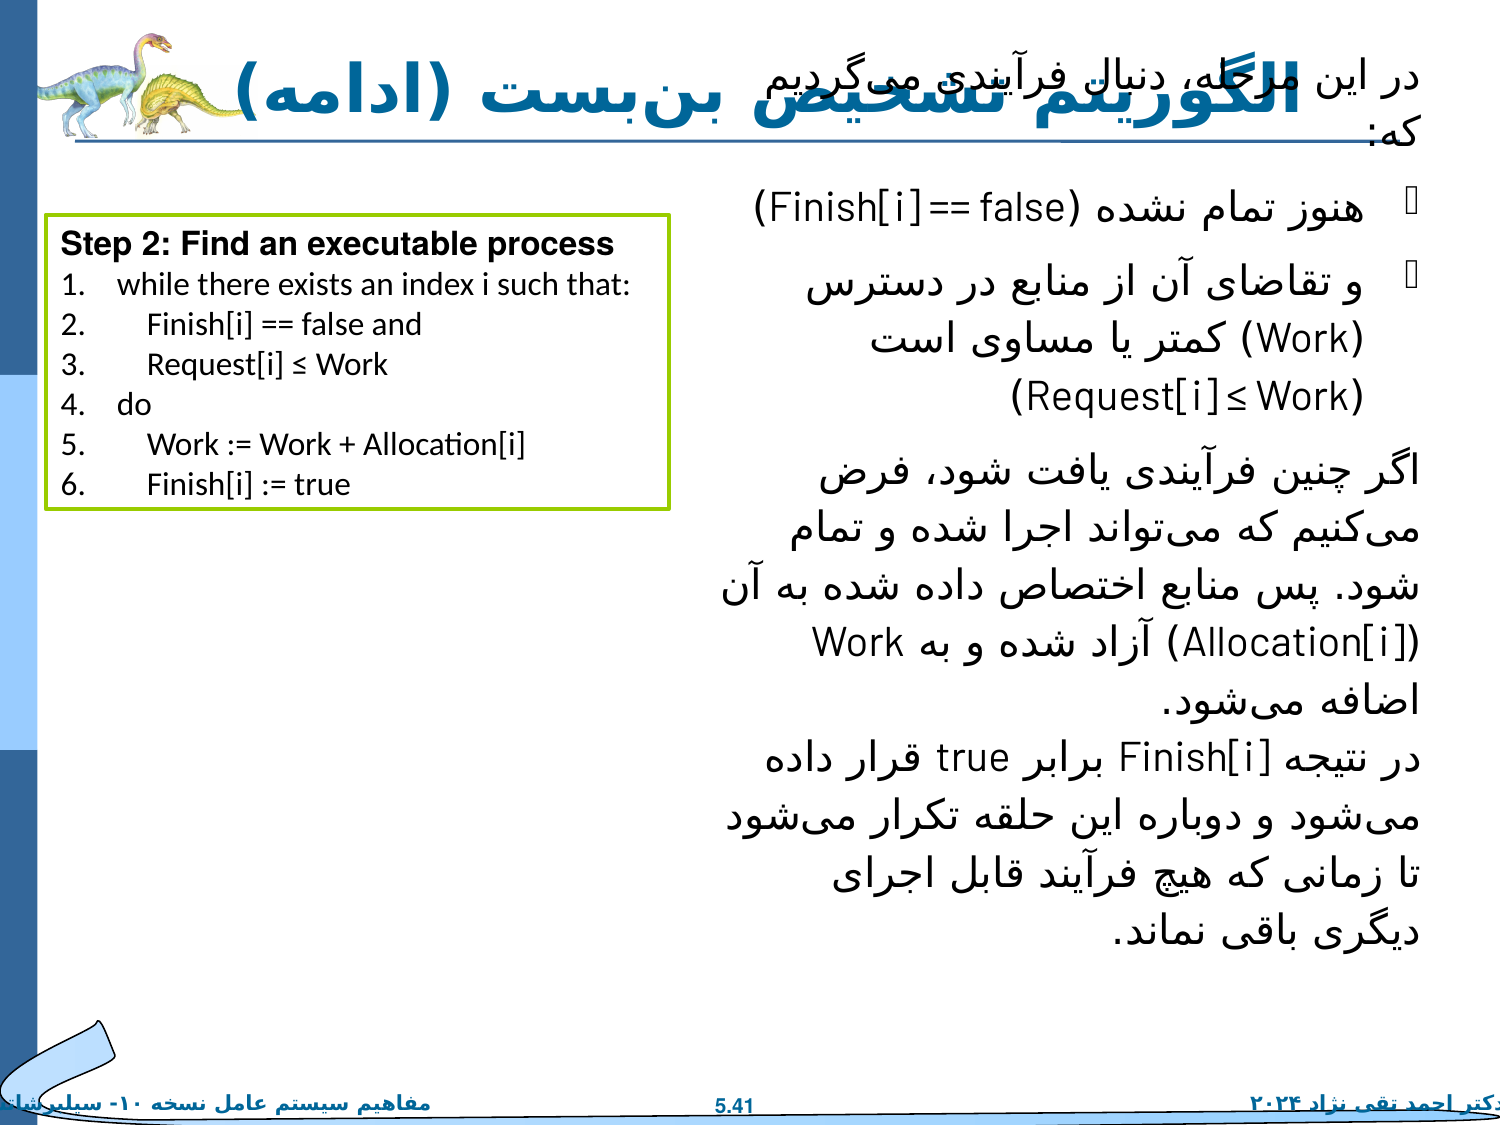

# الگوریتم تشخیص بن‌بست (ادامه)
در این مرحله، دنبال فرآیندی می‌گردیم که:
هنوز تمام نشده (Finish[i] == false)
و تقاضای آن از منابع در دسترس (Work) کمتر یا مساوی است (Request[i] ≤ Work)
اگر چنین فرآیندی یافت شود، فرض می‌کنیم که می‌تواند اجرا شده و تمام شود. پس منابع اختصاص داده شده به آن (Allocation[i]) آزاد شده و به Work اضافه می‌شود.
در نتیجه Finish[i] برابر true قرار داده می‌شود و دوباره این حلقه تکرار می‌شود تا زمانی که هیچ فرآیند قابل اجرای دیگری باقی نماند.
Step 2: Find an executable process
while there exists an index i such that:
    Finish[i] == false and
    Request[i] ≤ Work
do
    Work := Work + Allocation[i]
    Finish[i] := true